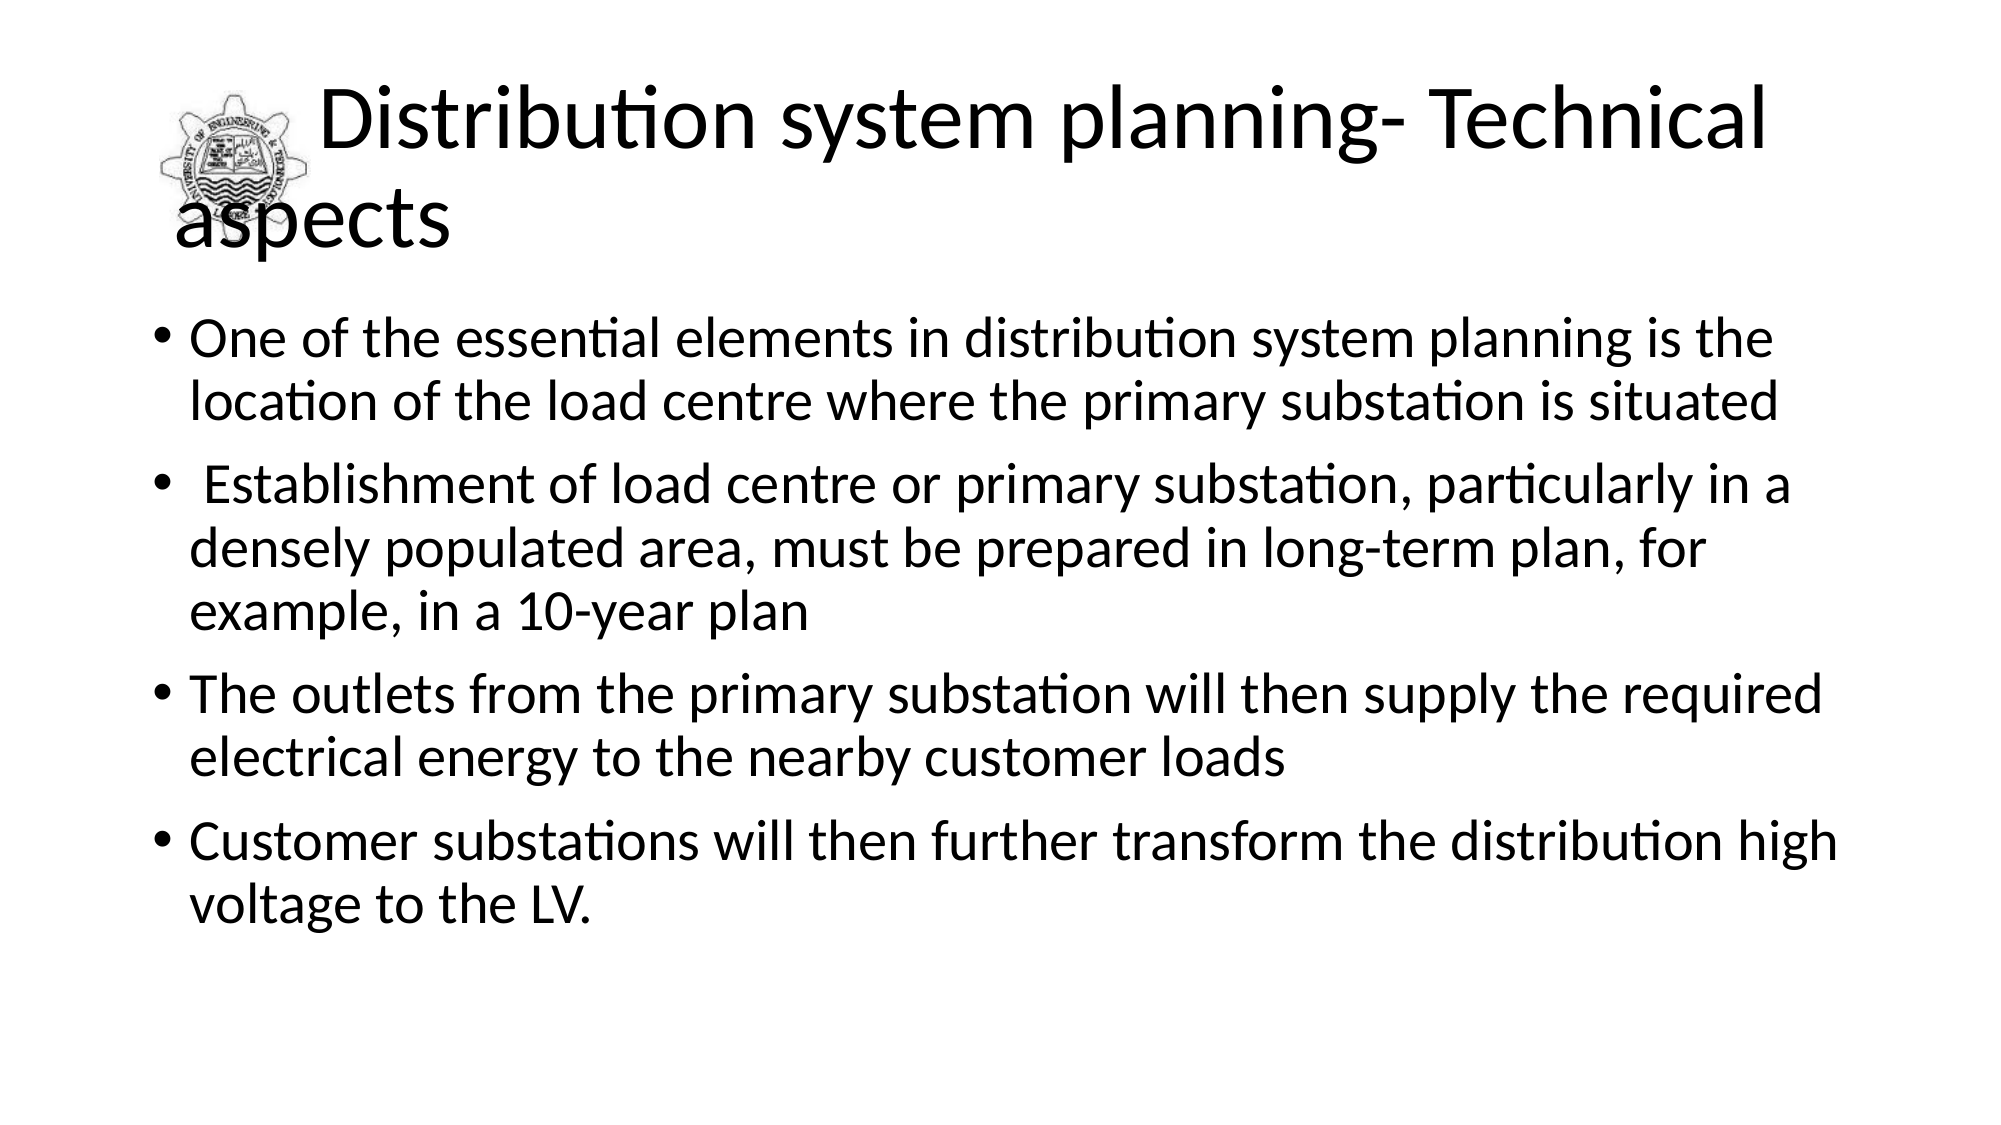

# Distribution system planning- Technical     aspects
One of the essential elements in distribution system planning is the location of the load centre where the primary substation is situated
 Establishment of load centre or primary substation, particularly in a densely populated area, must be prepared in long-term plan, for example, in a 10-year plan
The outlets from the primary substation will then supply the required electrical energy to the nearby customer loads
Customer substations will then further transform the distribution high voltage to the LV.